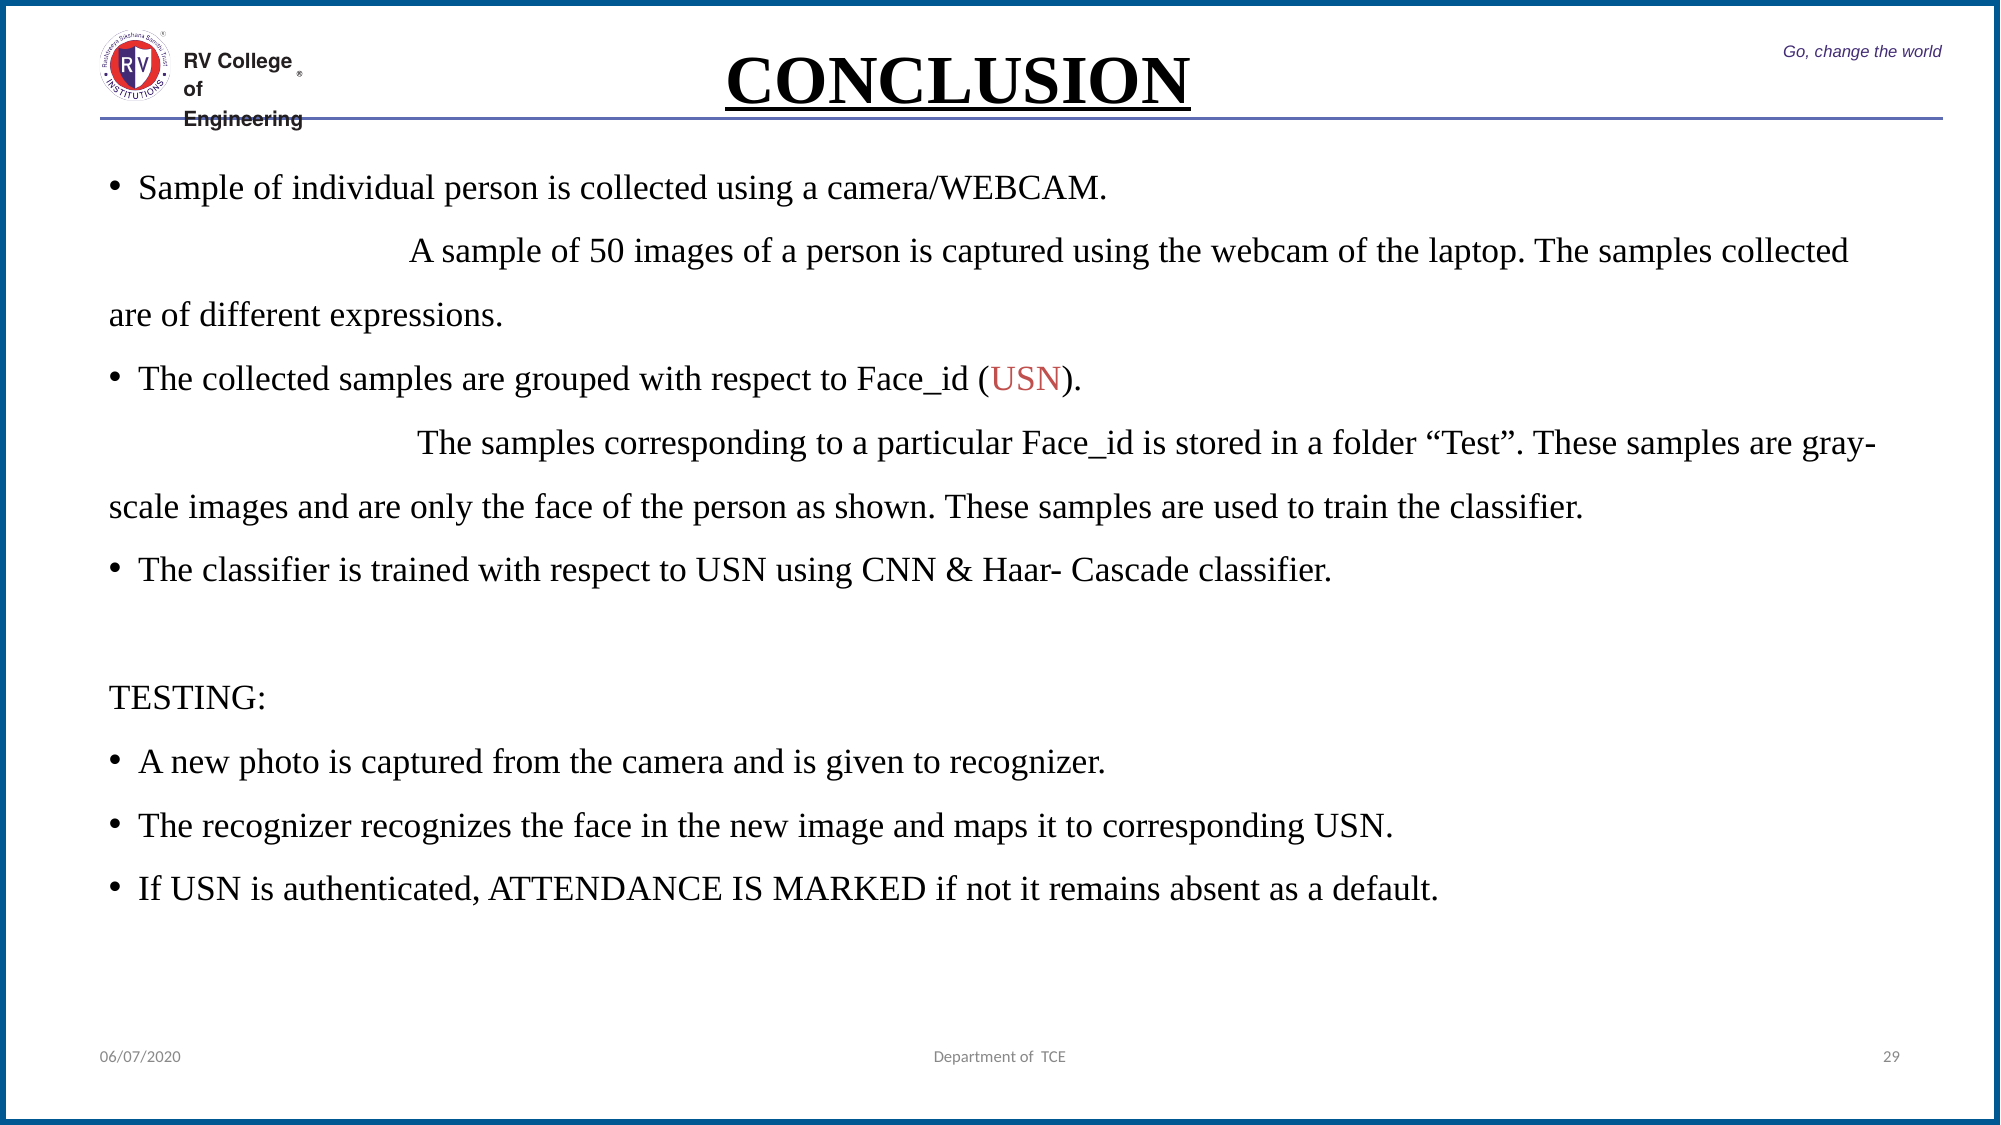

CONCLUSION
# Go, change the world
RV College of
Engineering

Sample of individual person is collected using a camera/WEBCAM.
		A sample of 50 images of a person is captured using the webcam of the laptop. The samples collected are of different expressions.
The collected samples are grouped with respect to Face_id (USN).
		 The samples corresponding to a particular Face_id is stored in a folder “Test”. These samples are gray-scale images and are only the face of the person as shown. These samples are used to train the classifier.
The classifier is trained with respect to USN using CNN & Haar- Cascade classifier.

TESTING:
A new photo is captured from the camera and is given to recognizer.
The recognizer recognizes the face in the new image and maps it to corresponding USN.
If USN is authenticated, ATTENDANCE IS MARKED if not it remains absent as a default.
06/07/2020
Department of  TCE
29